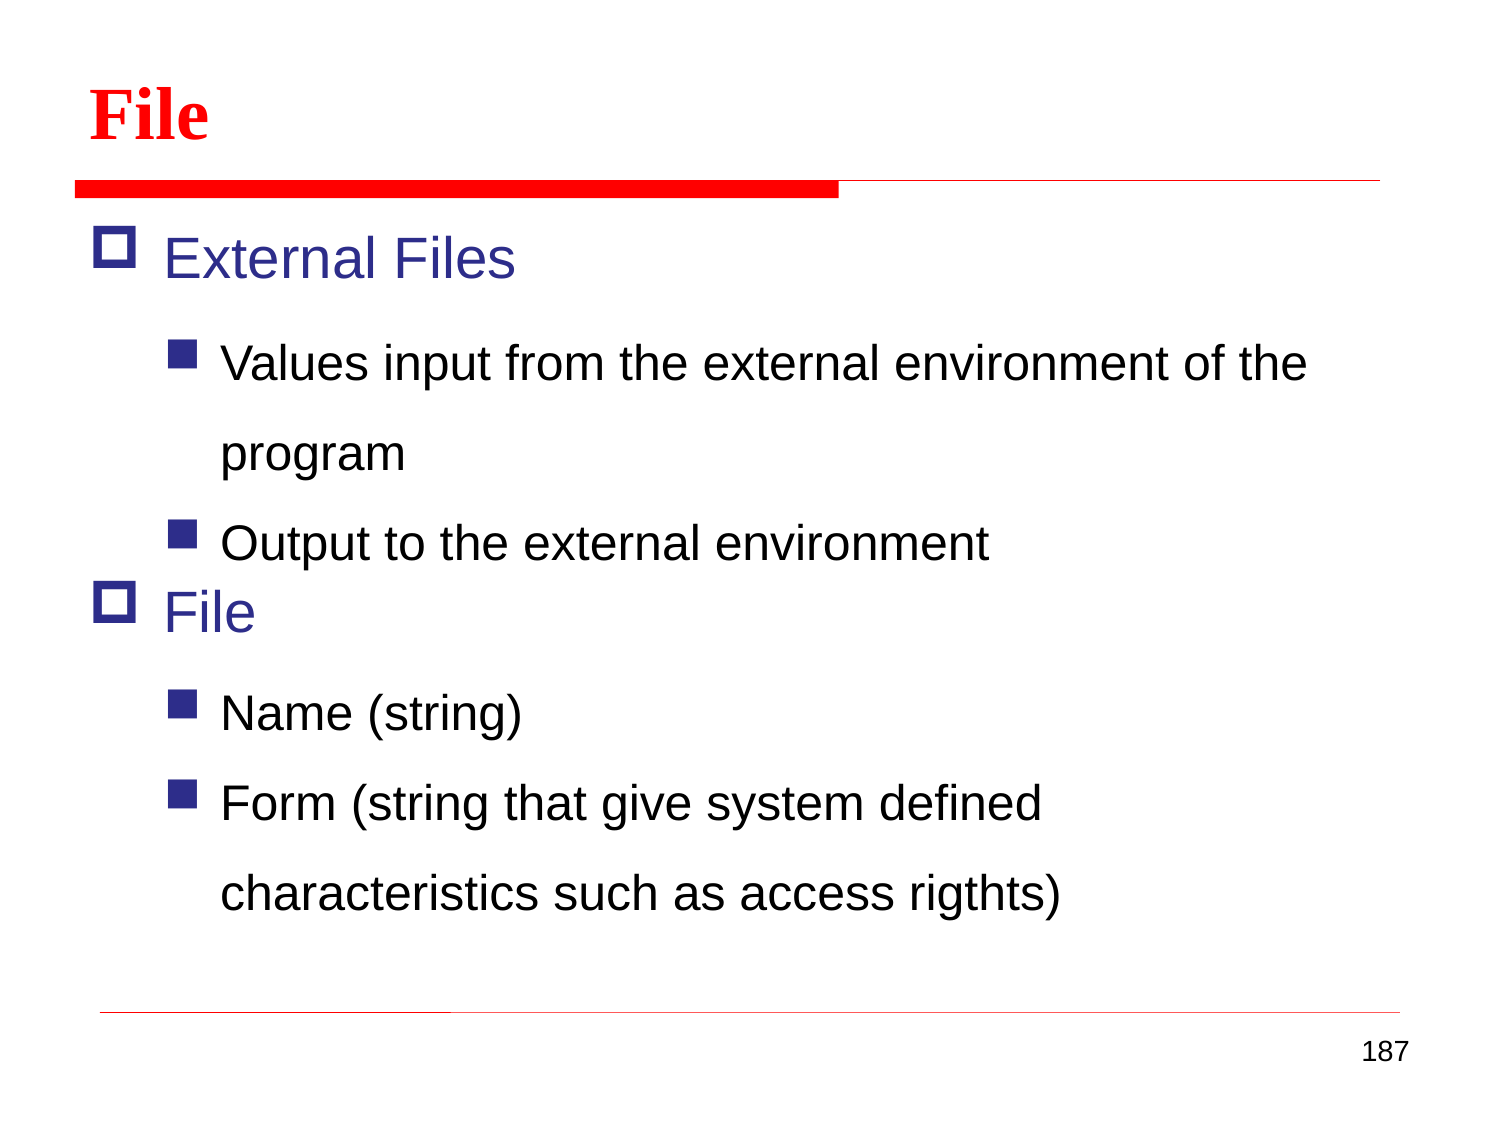

File
External Files
Values input from the external environment of the program
Output to the external environment
File
Name (string)
Form (string that give system defined characteristics such as access rigthts)
187